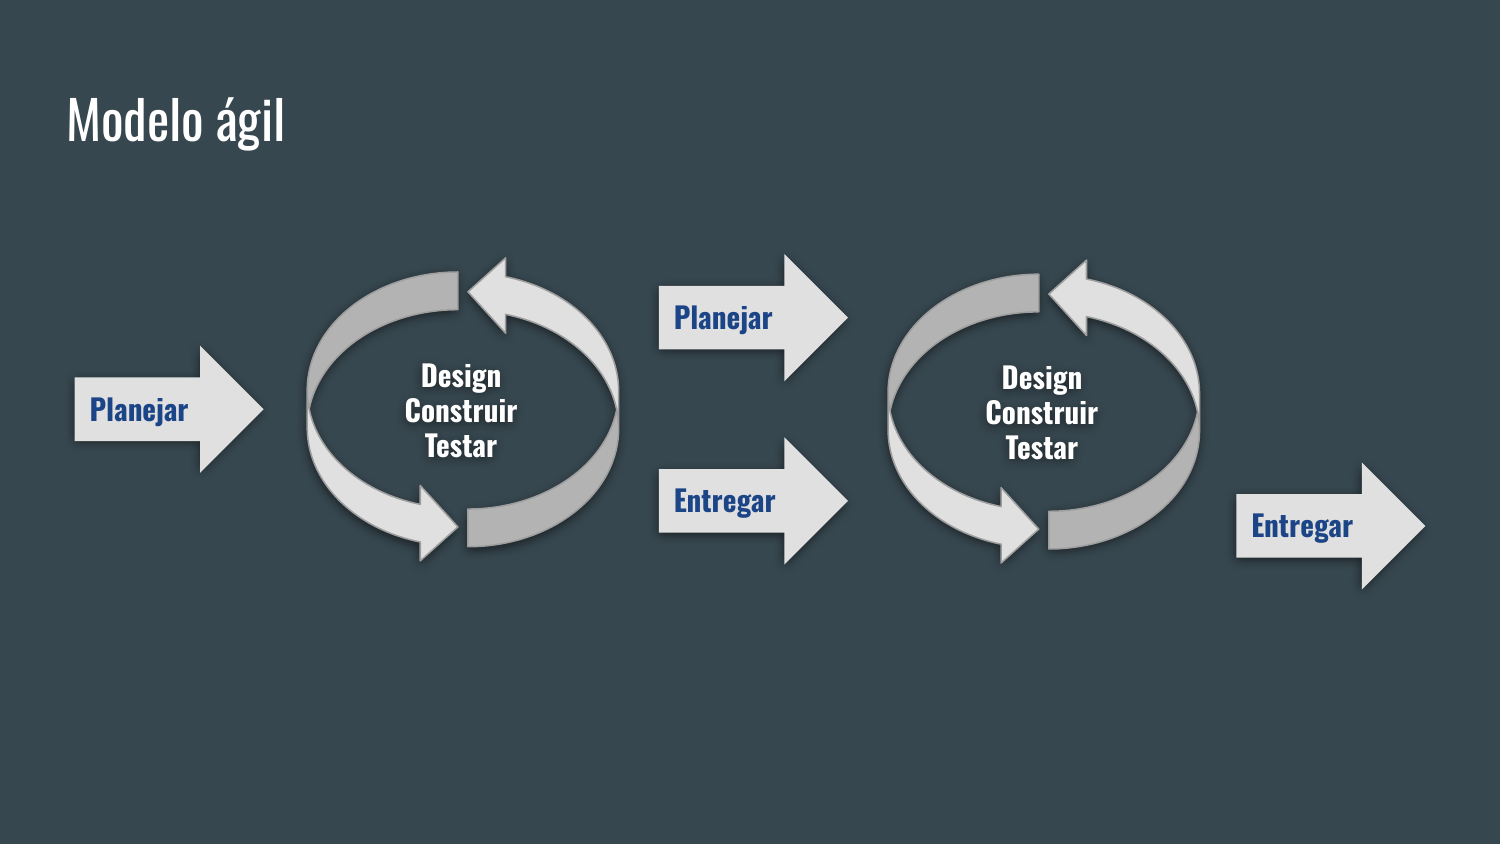

# Modelo ágil

Planejar

Design
Construir
Testar
Design
Construir
Testar
Planejar
Entregar
Entregar